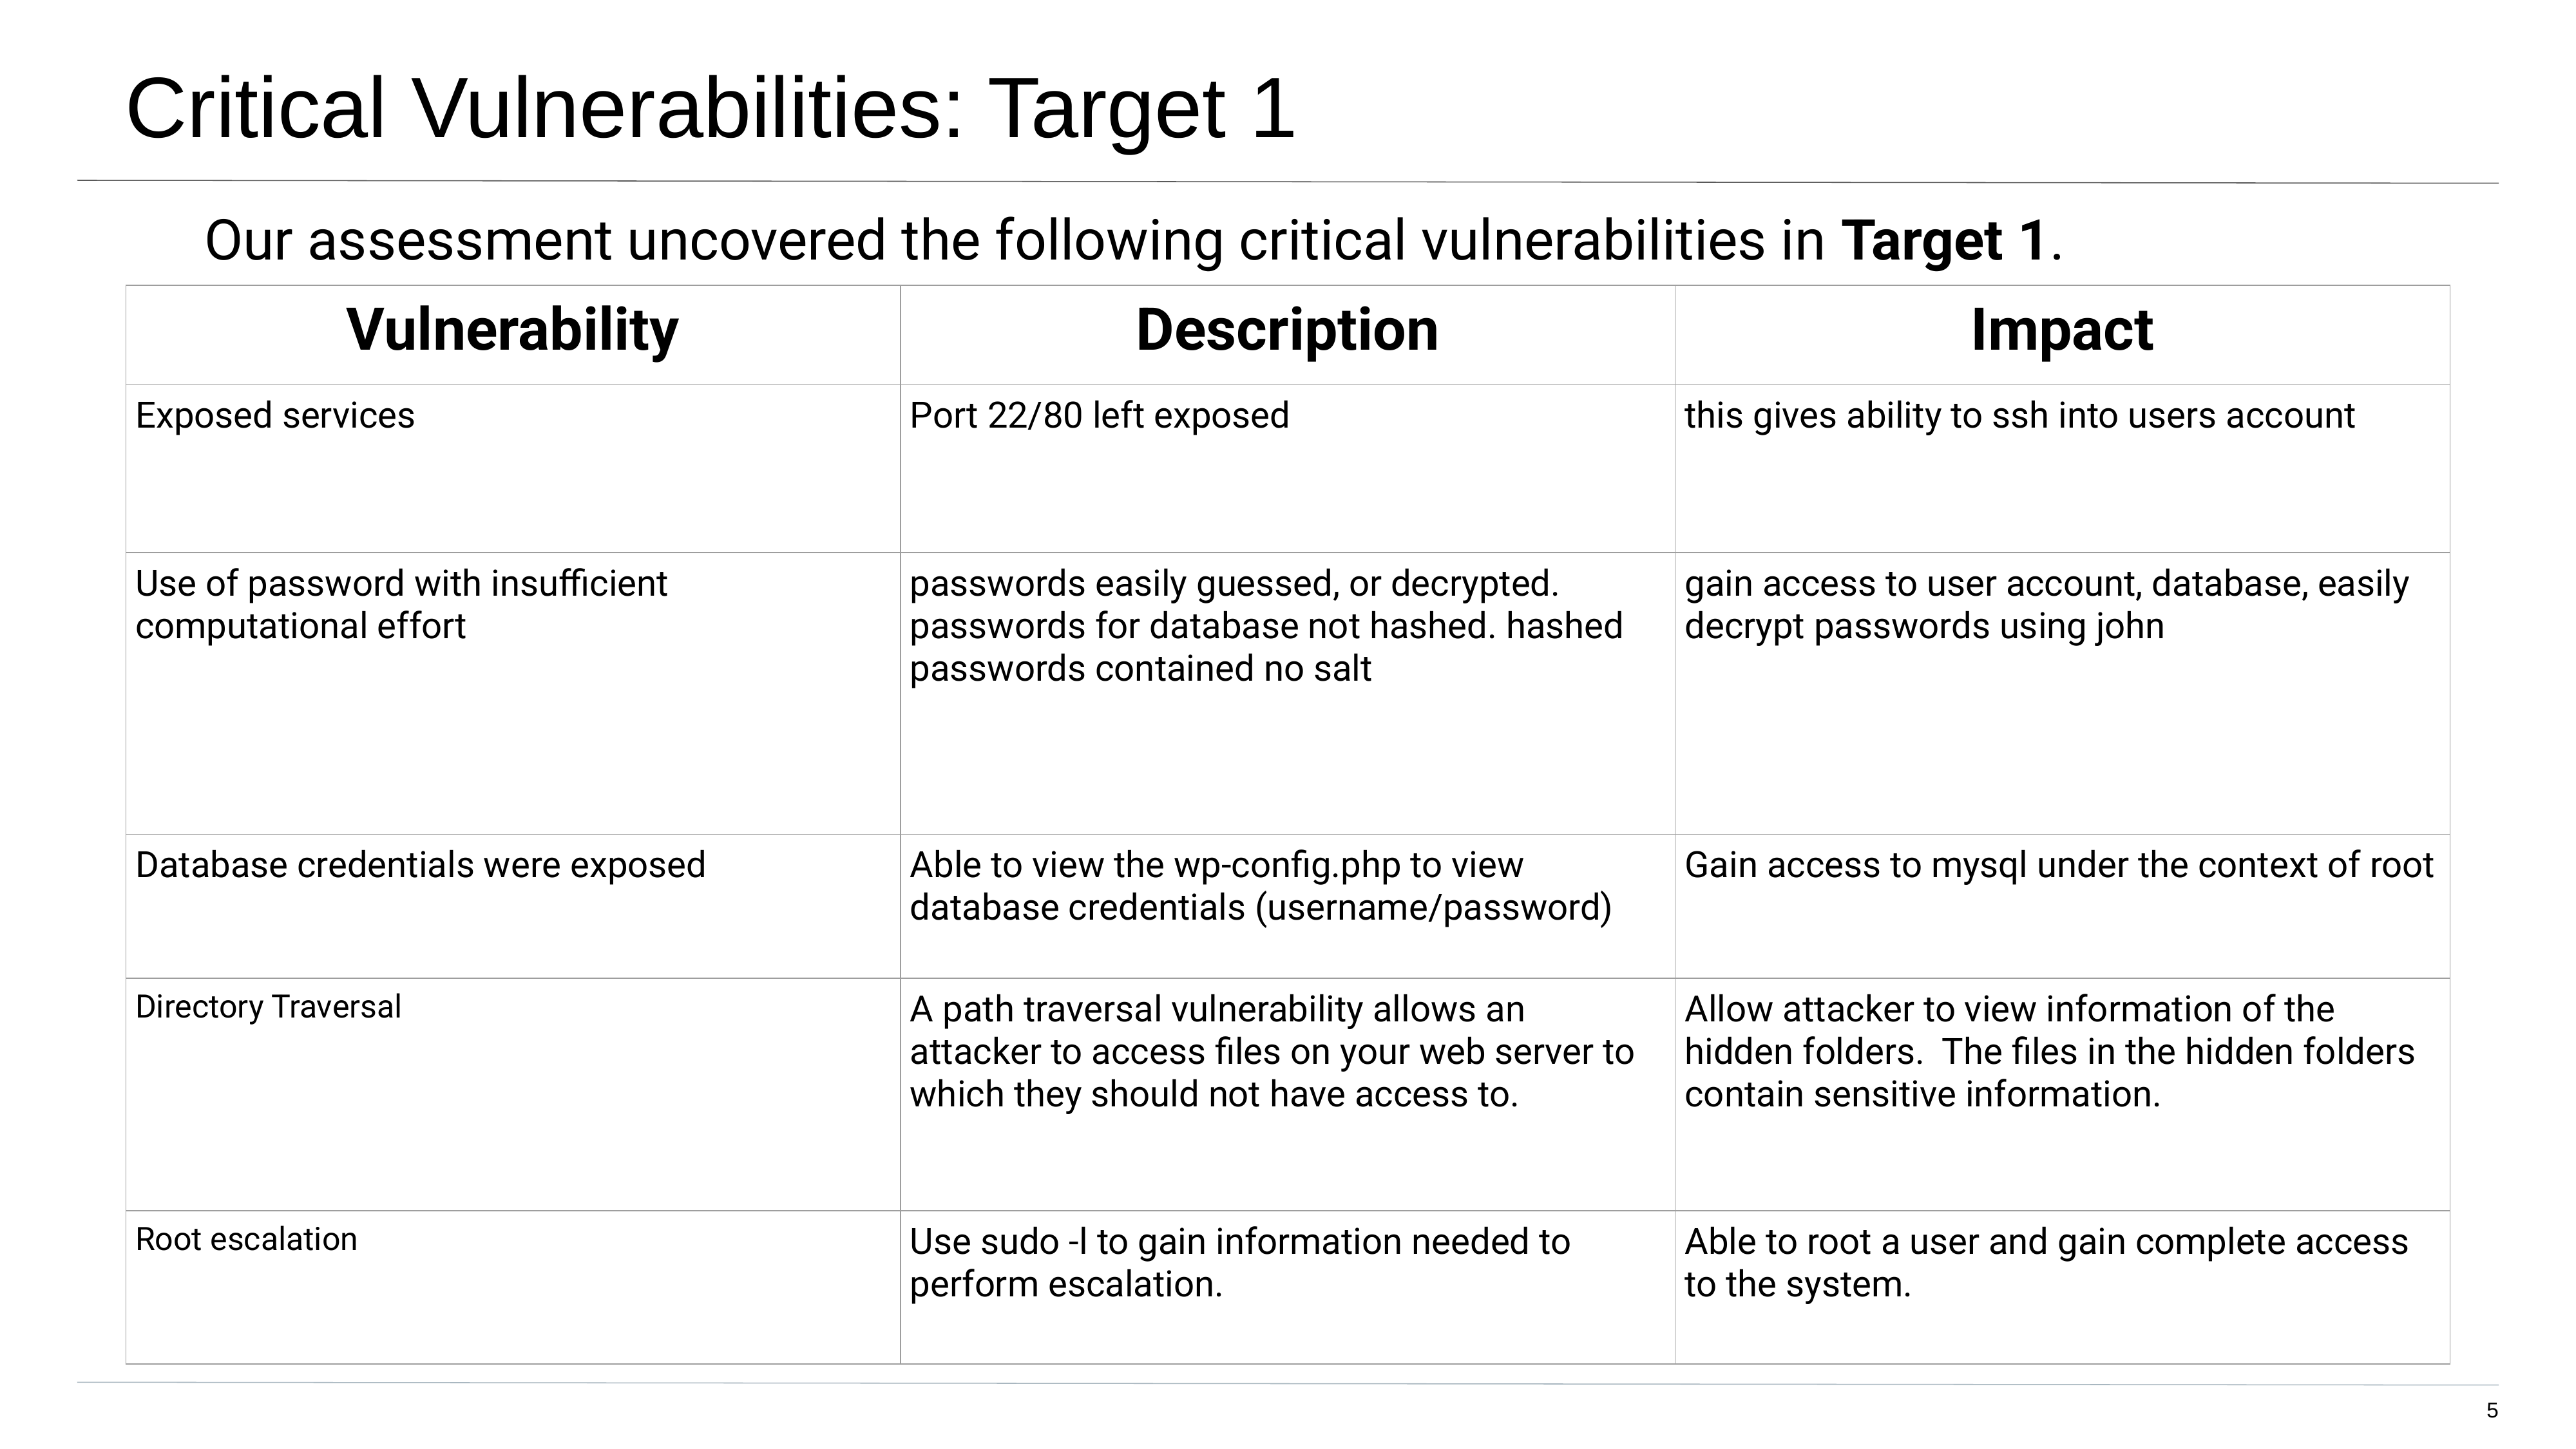

# Critical Vulnerabilities: Target 1
Our assessment uncovered the following critical vulnerabilities in Target 1.

| Vulnerability | Description | Impact |
| --- | --- | --- |
| Exposed services | Port 22/80 left exposed | this gives ability to ssh into users account |
| Use of password with insufficient computational effort | passwords easily guessed, or decrypted. passwords for database not hashed. hashed passwords contained no salt | gain access to user account, database, easily decrypt passwords using john |
| Database credentials were exposed | Able to view the wp-config.php to view database credentials (username/password) | Gain access to mysql under the context of root |
| Directory Traversal | A path traversal vulnerability allows an attacker to access files on your web server to which they should not have access to. | Allow attacker to view information of the hidden folders. The files in the hidden folders contain sensitive information. |
| Root escalation | Use sudo -l to gain information needed to perform escalation. | Able to root a user and gain complete access to the system. |
5